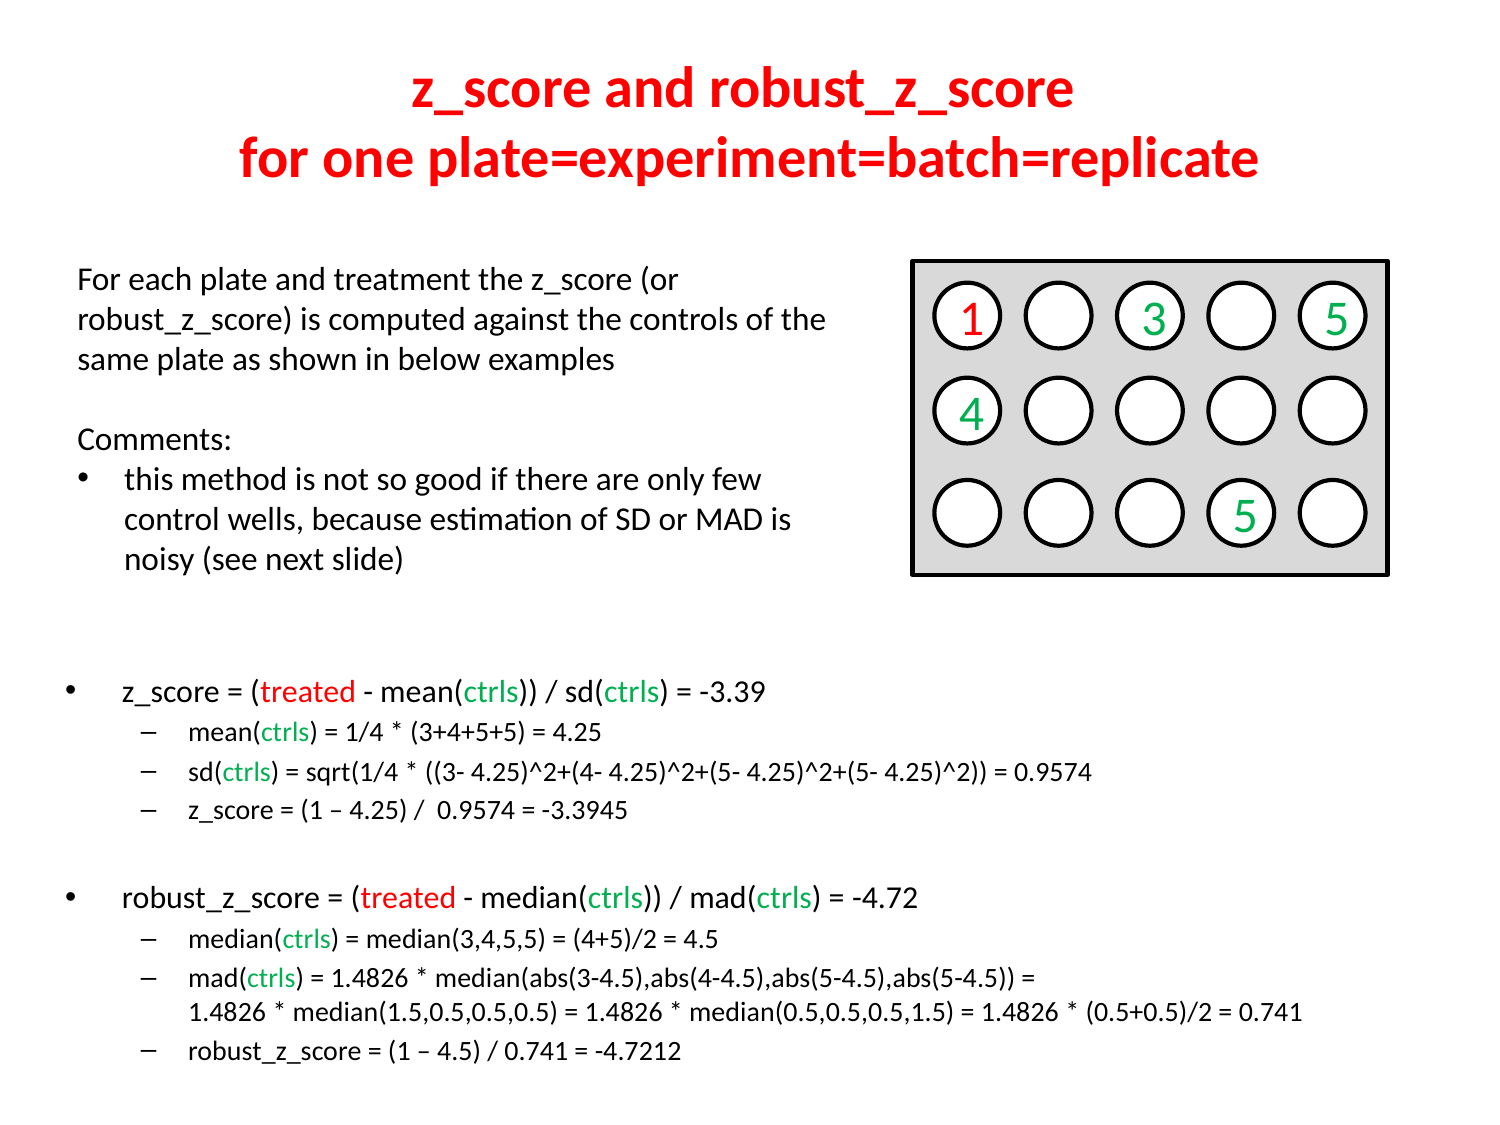

# z_score and robust_z_score for one plate=experiment=batch=replicate
For each plate and treatment the z_score (or robust_z_score) is computed against the controls of the same plate as shown in below examples

Comments:
this method is not so good if there are only few control wells, because estimation of SD or MAD is noisy (see next slide)

1

3

5
4

5

z_score = (treated - mean(ctrls)) / sd(ctrls) = -3.39
mean(ctrls) = 1/4 * (3+4+5+5) = 4.25
sd(ctrls) = sqrt(1/4 * ((3- 4.25)^2+(4- 4.25)^2+(5- 4.25)^2+(5- 4.25)^2)) = 0.9574
z_score = (1 – 4.25) /  0.9574 = -3.3945

robust_z_score = (treated - median(ctrls)) / mad(ctrls) = -4.72
median(ctrls) = median(3,4,5,5) = (4+5)/2 = 4.5
mad(ctrls) = 1.4826 * median(abs(3-4.5),abs(4-4.5),abs(5-4.5),abs(5-4.5)) =
1.4826 * median(1.5,0.5,0.5,0.5) = 1.4826 * median(0.5,0.5,0.5,1.5) = 1.4826 * (0.5+0.5)/2 = 0.741
robust_z_score = (1 – 4.5) / 0.741 = -4.7212